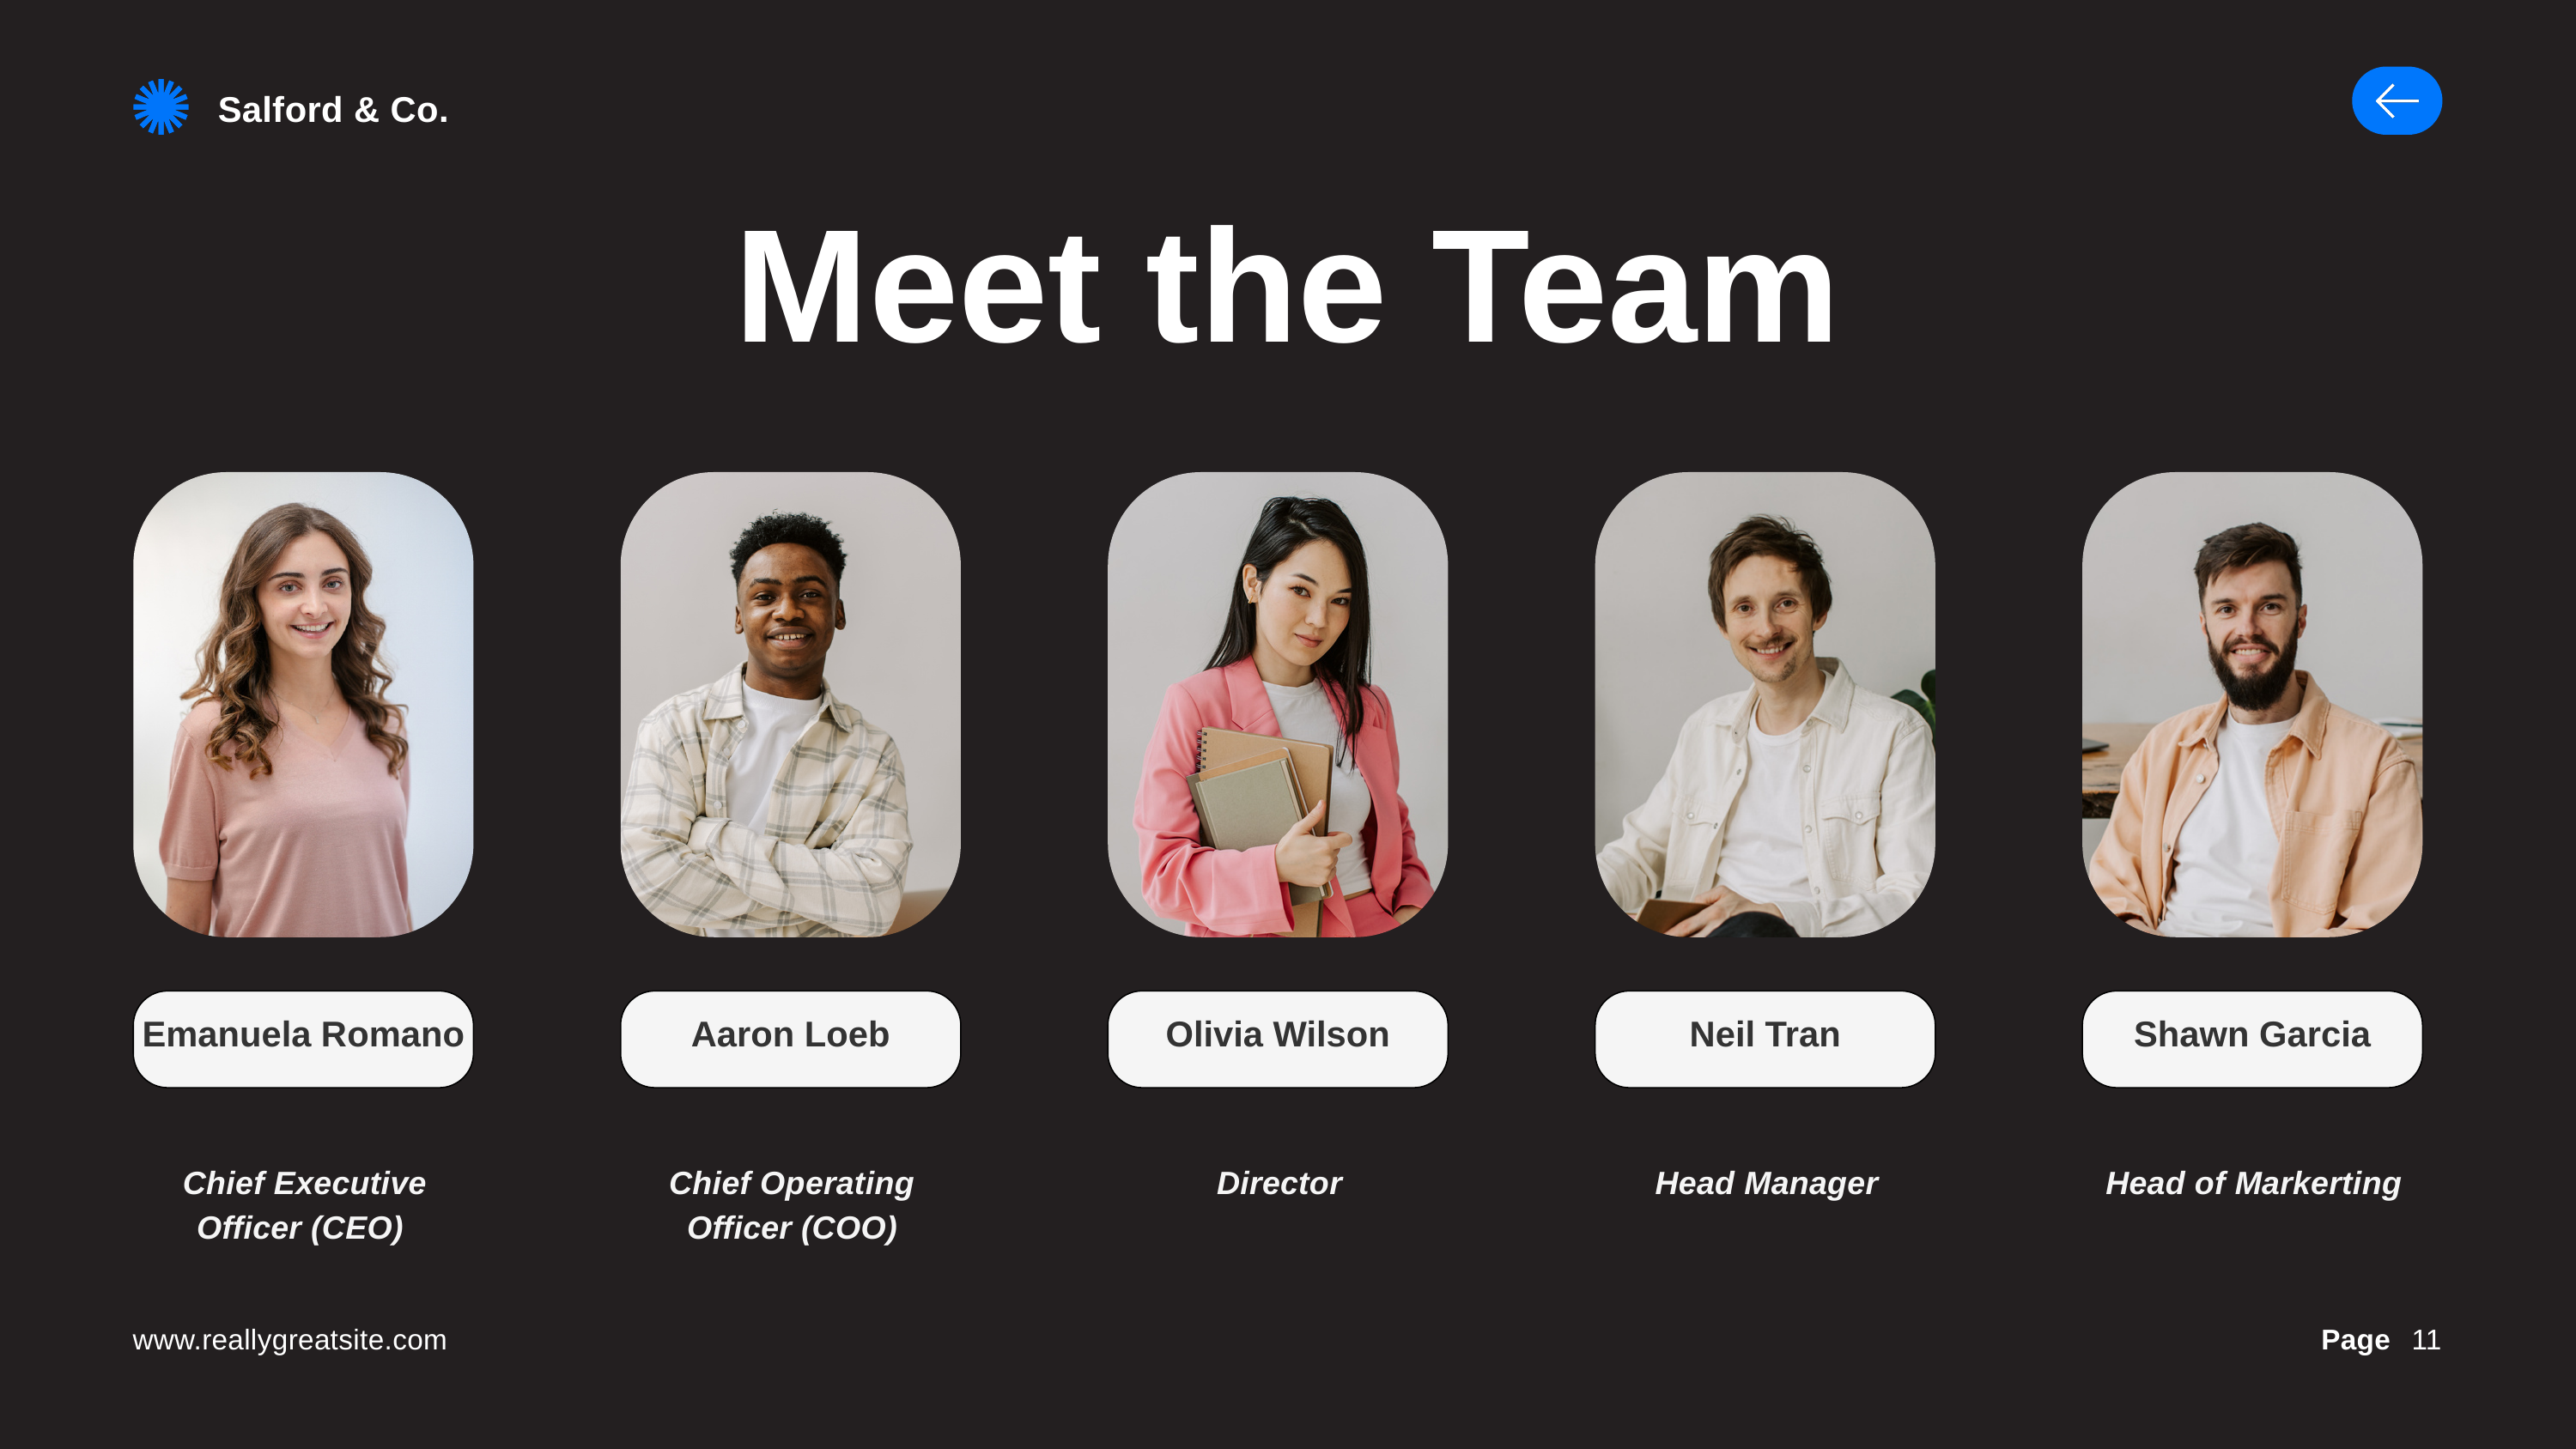

Salford & Co.

Meet the Team

Emanuela Romano

Aaron Loeb

Olivia Wilson

Neil Tran

Shawn Garcia
Chief Executive Officer (CEO)
Chief Operating Officer (COO)
Director
Head Manager
Head of Markerting
www.reallygreatsite.com
Page
11